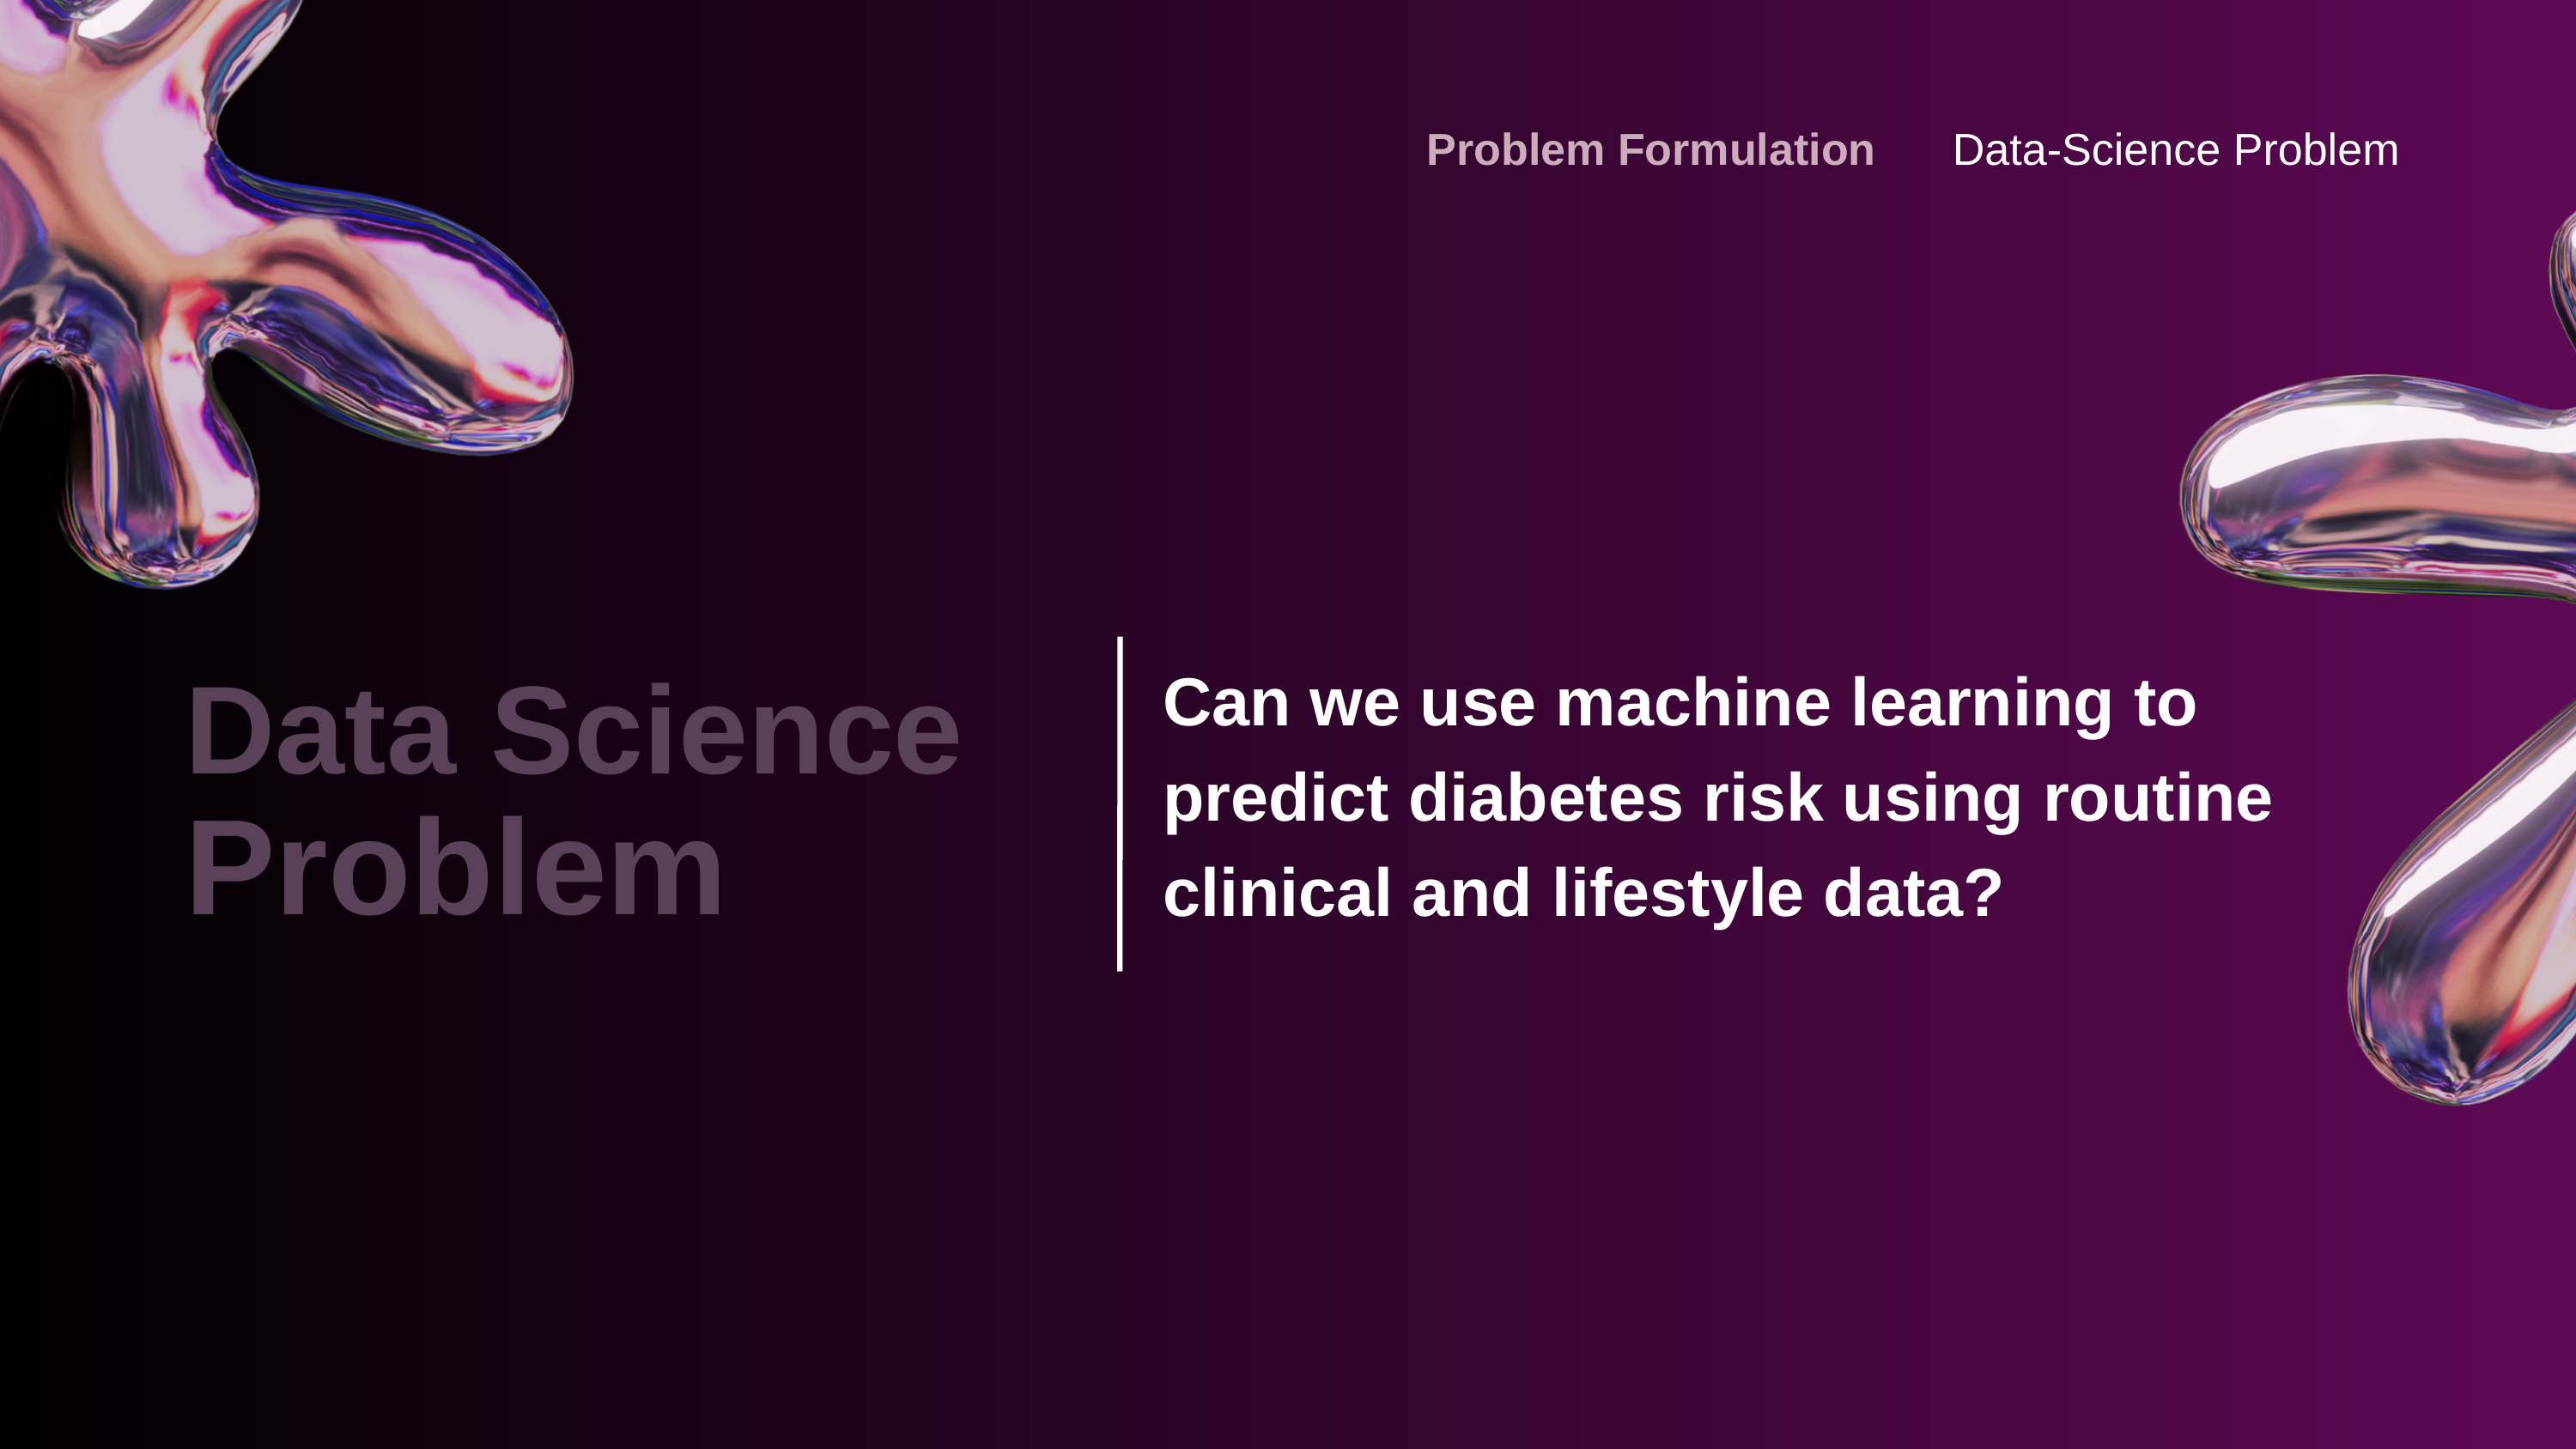

Problem Formulation
Data-Science Problem

Can we use machine learning to predict diabetes risk using routine clinical and lifestyle data?
Data Science
Problem